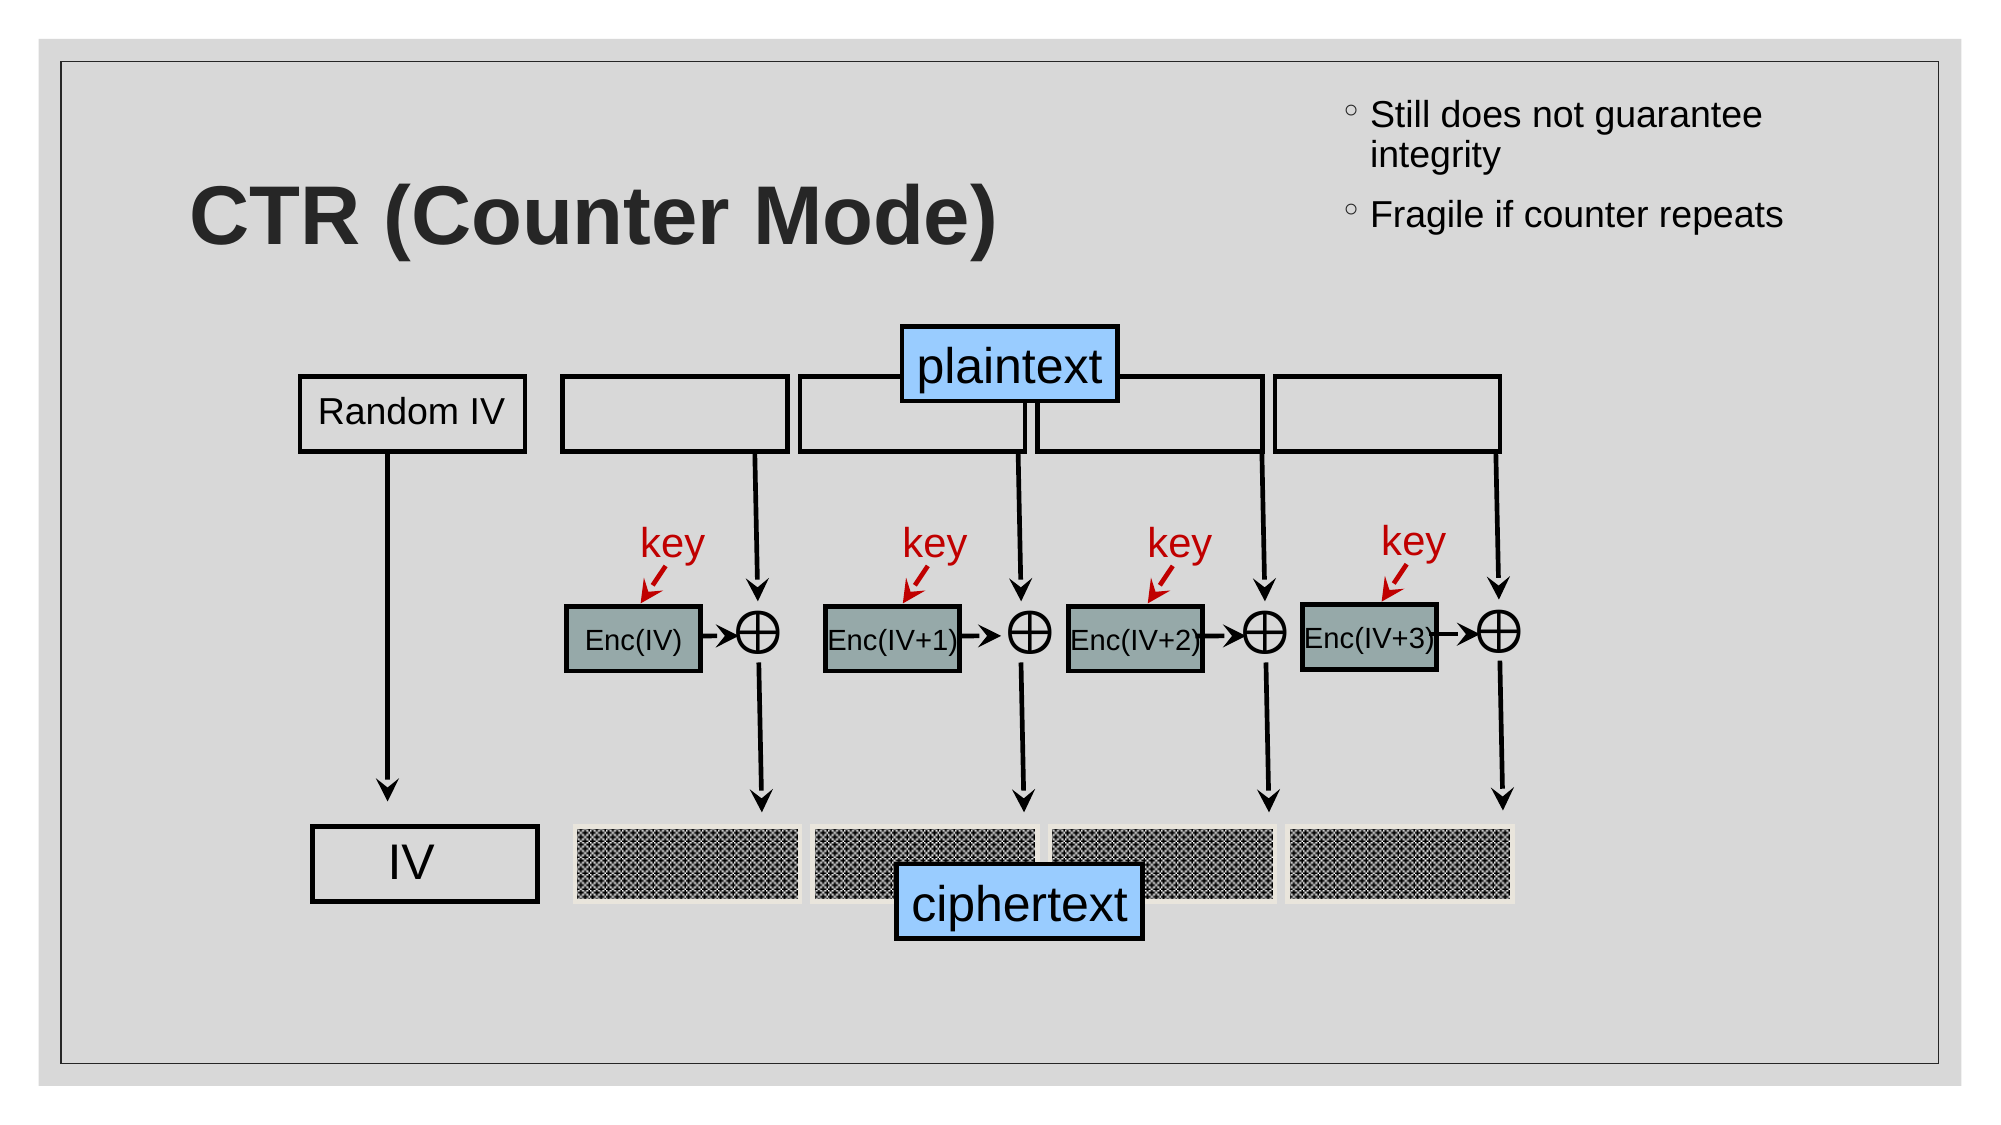

Still does not guarantee integrity
Fragile if counter repeats
# CTR (Counter Mode)
plaintext

Random IV

key
key
key
key

⊕
⊕
⊕
⊕
Enc(IV+3)
Enc(IV)
Enc(IV+1)
Enc(IV+2)

IV
ciphertext